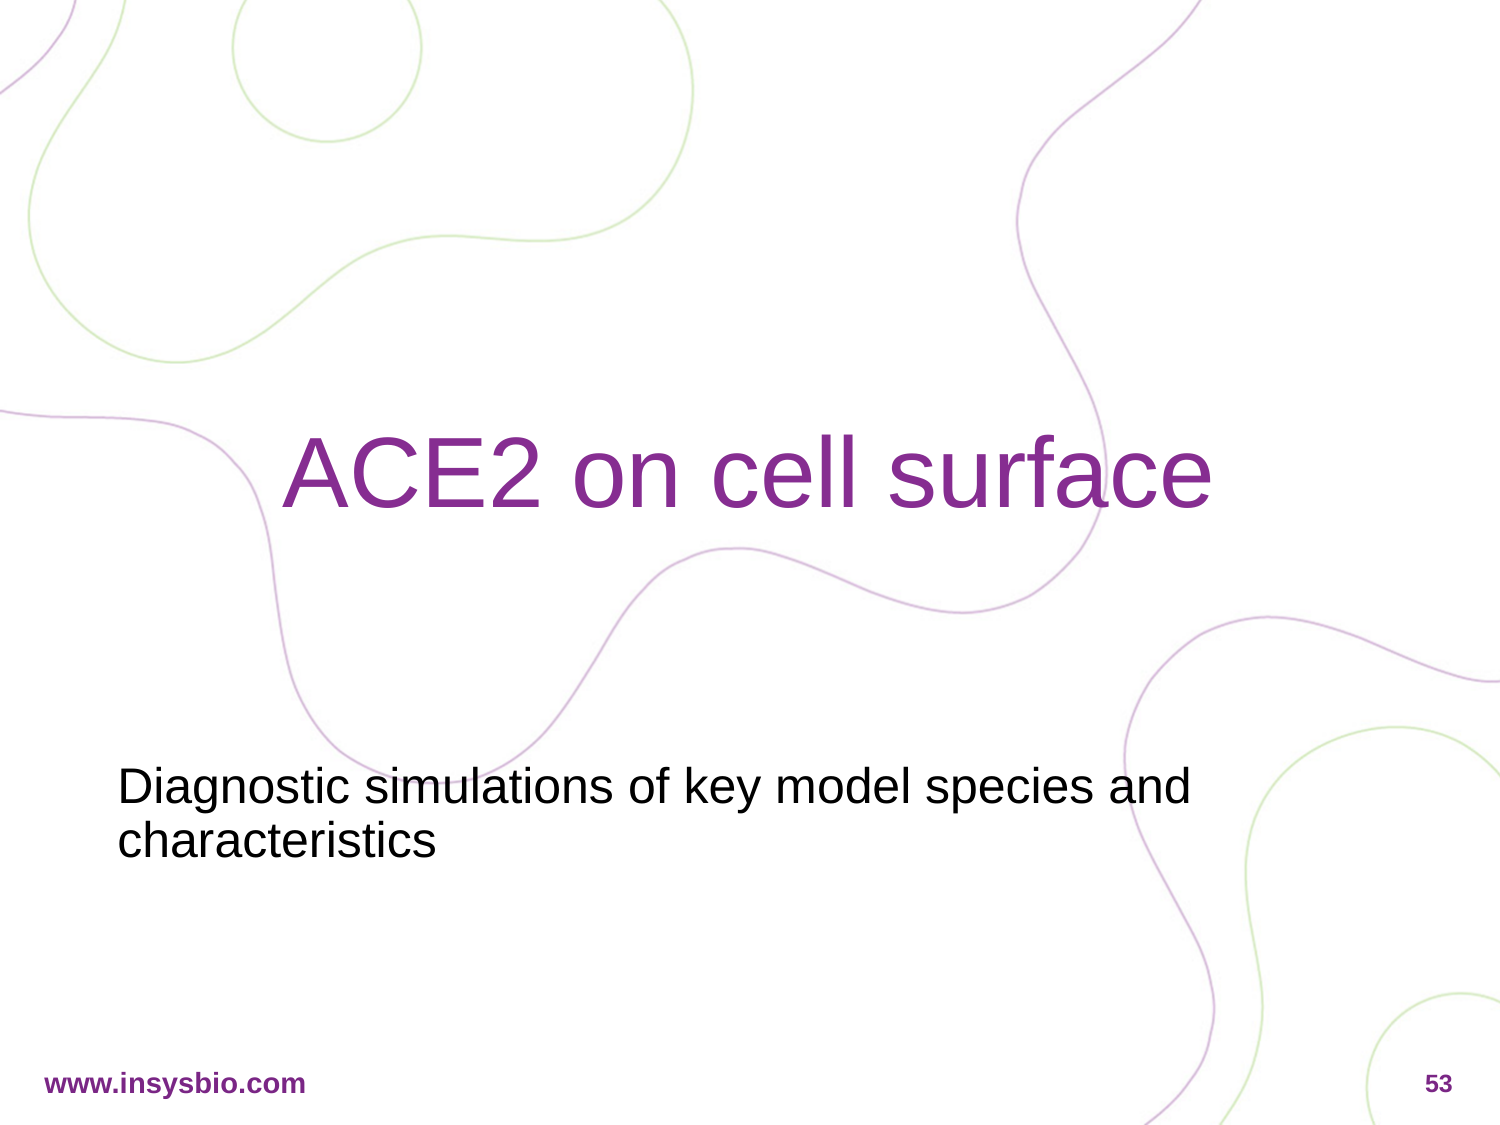

# ACE2 on cell surface
Diagnostic simulations of key model species and characteristics

53